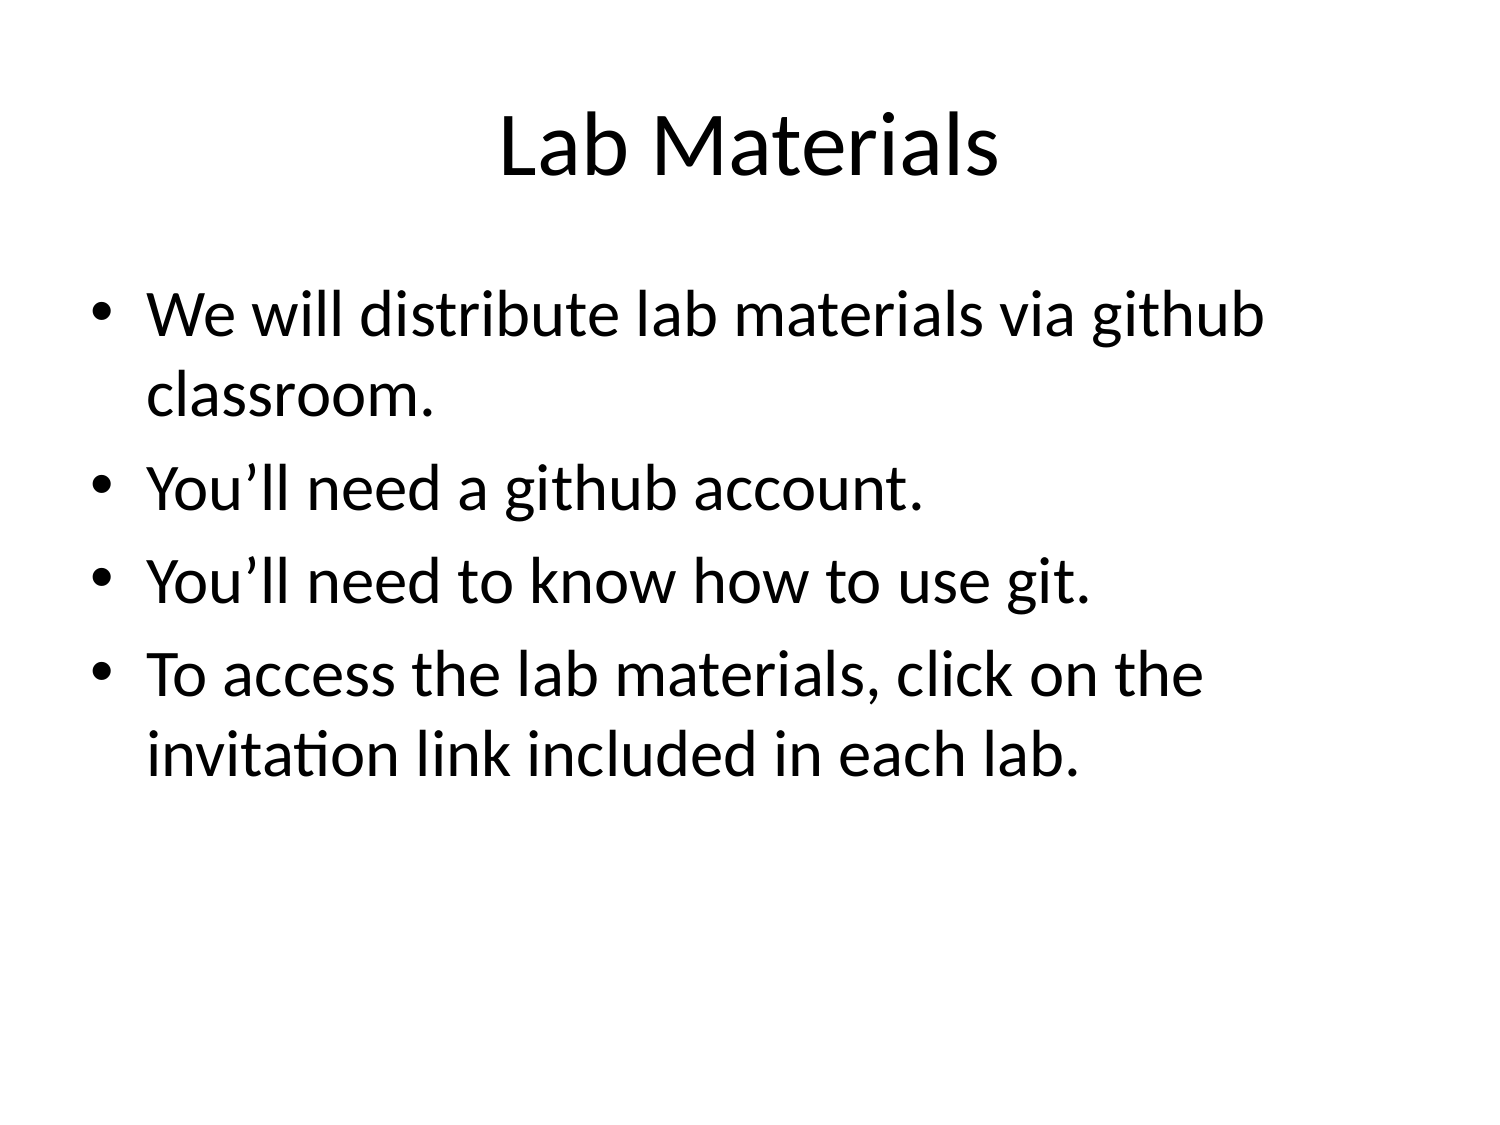

# Lab Materials
We will distribute lab materials via github classroom.
You’ll need a github account.
You’ll need to know how to use git.
To access the lab materials, click on the invitation link included in each lab.